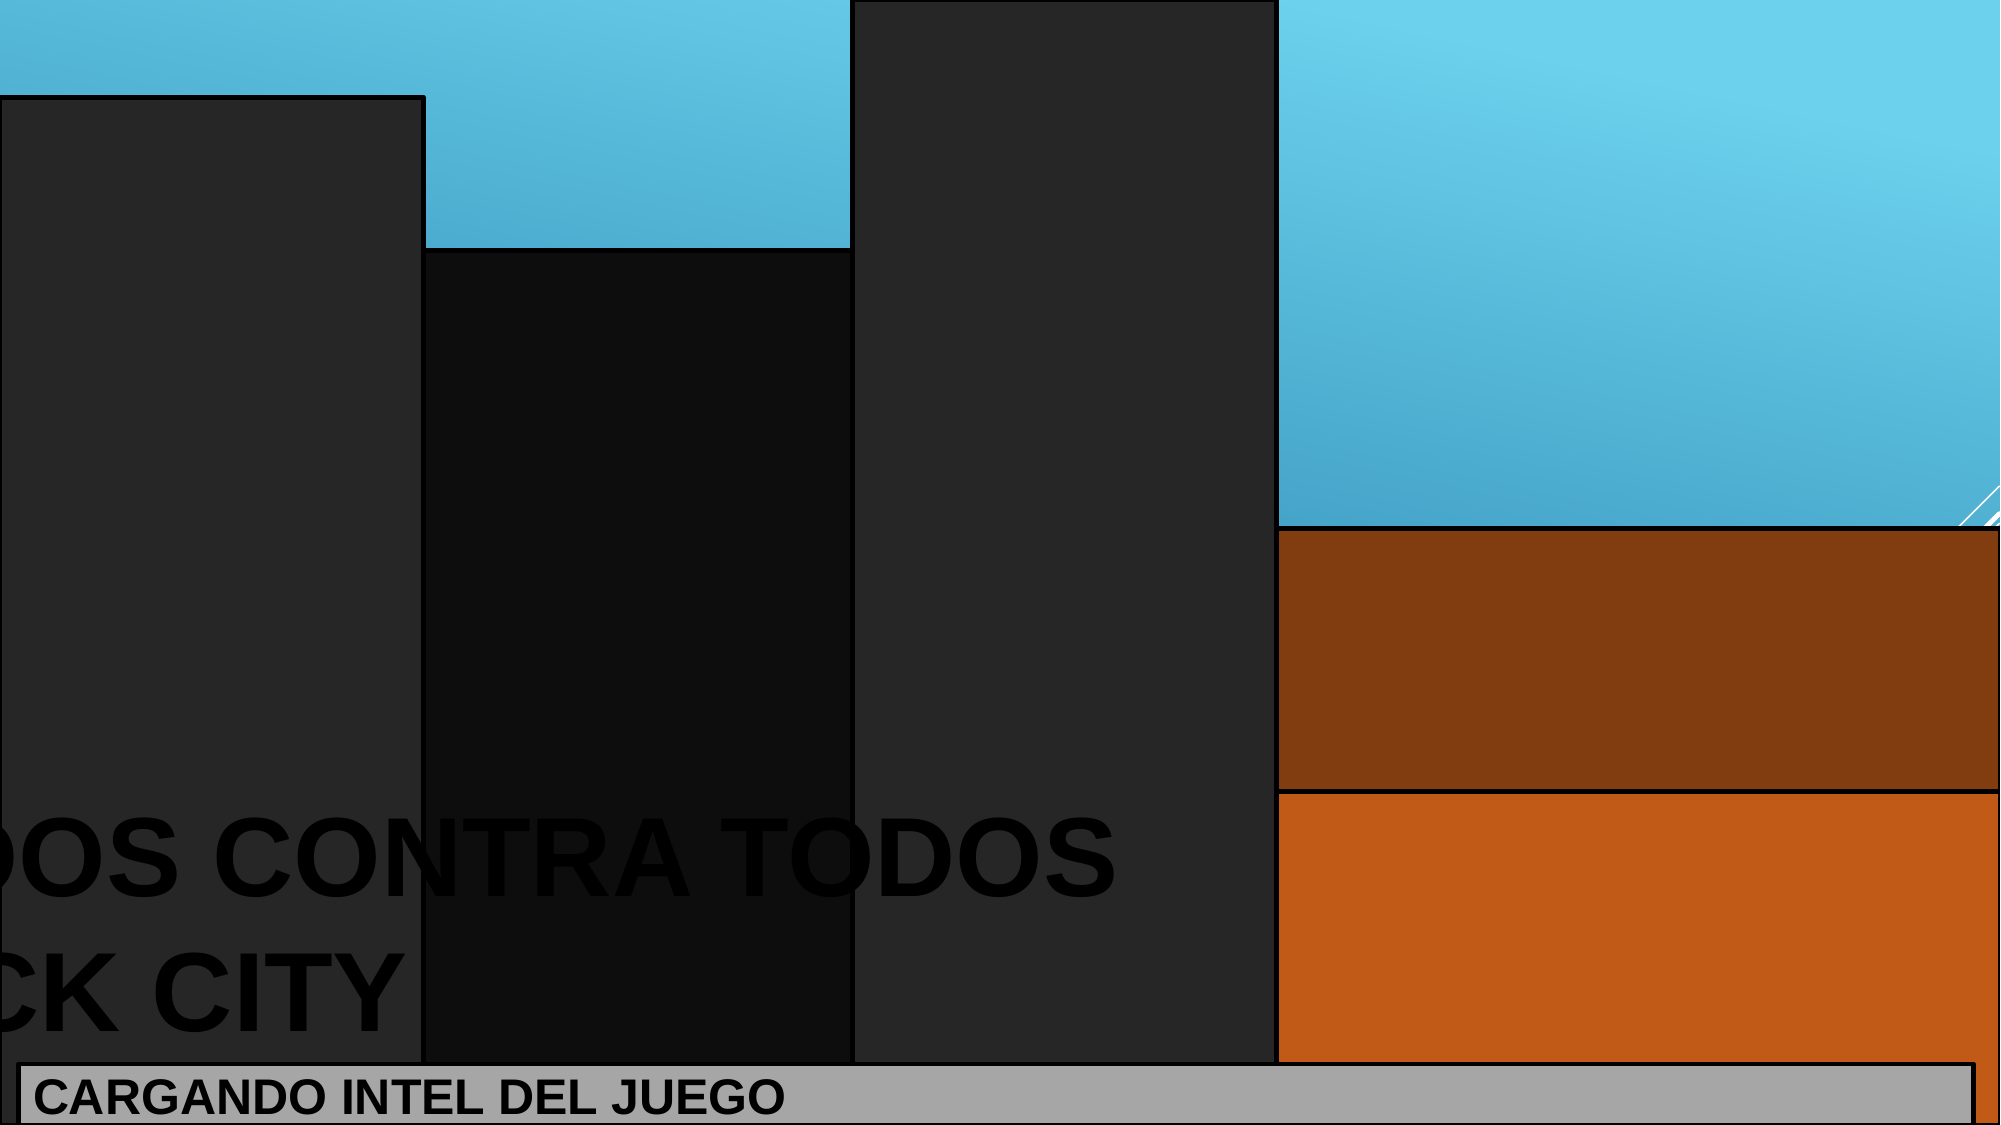

TODOS CONTRA TODOS
STICK CITY
CARGANDO INTEL DEL JUEGO